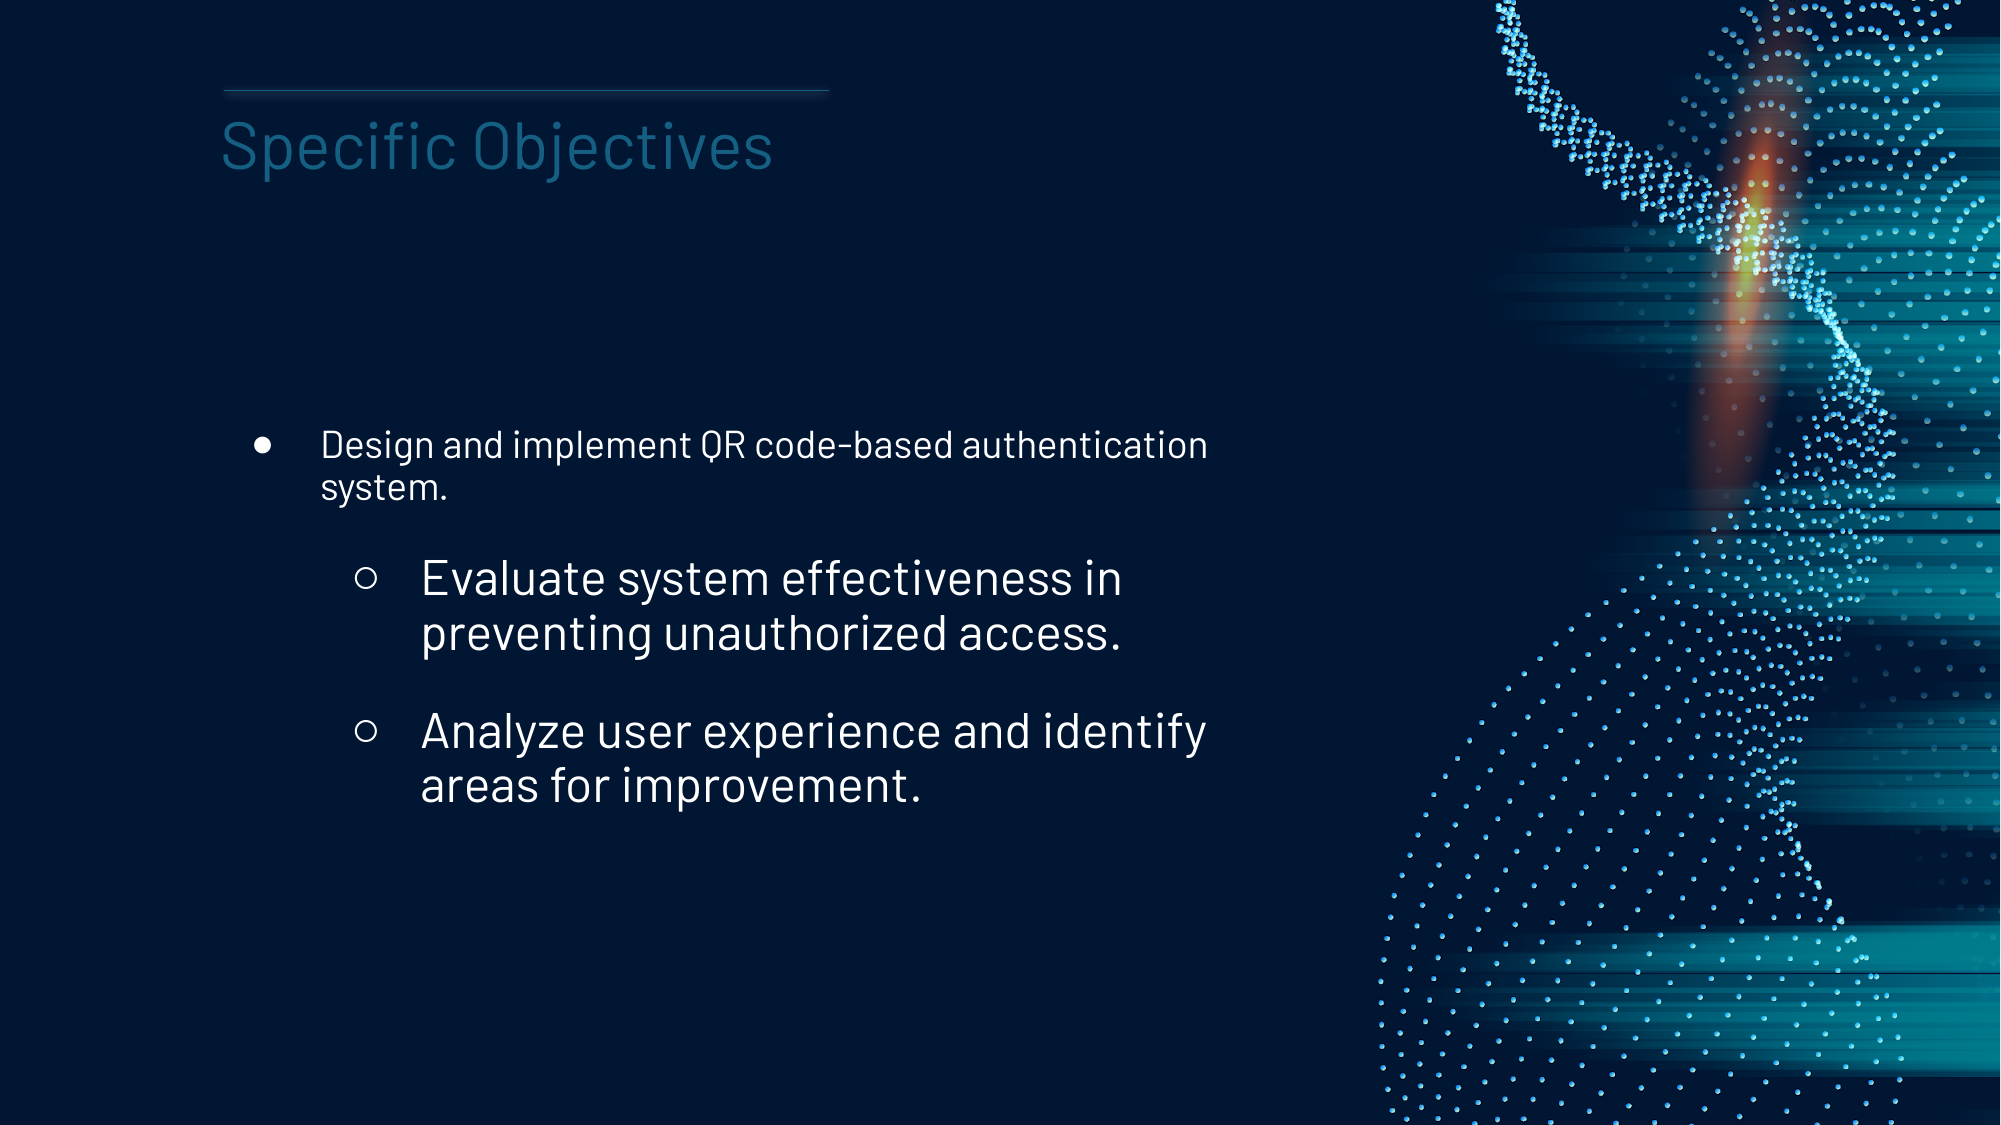

# Specific Objectives

Design and implement QR code-based authentication system.
Evaluate system effectiveness in preventing unauthorized access.
Analyze user experience and identify areas for improvement.